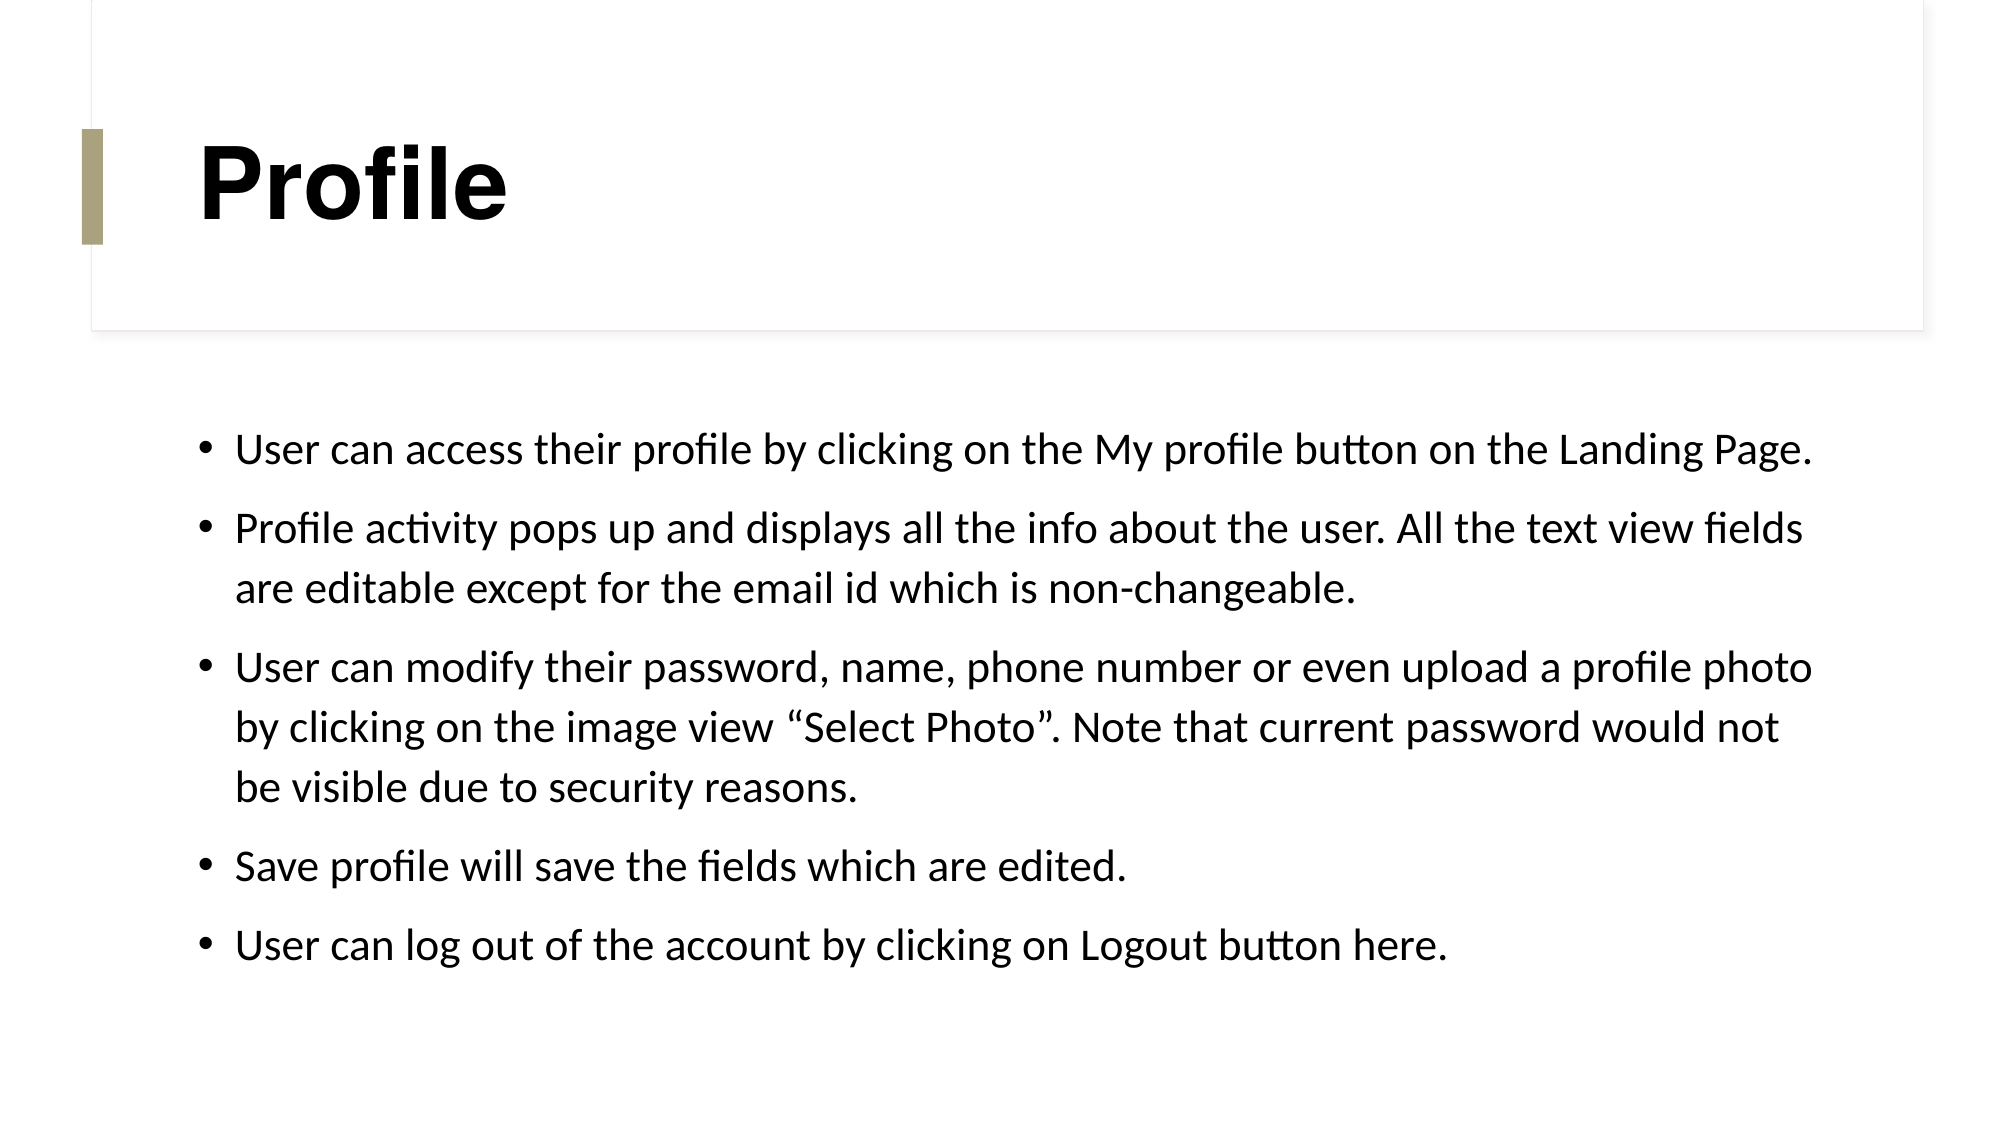

# Profile
User can access their profile by clicking on the My profile button on the Landing Page.
Profile activity pops up and displays all the info about the user. All the text view fields are editable except for the email id which is non-changeable.
User can modify their password, name, phone number or even upload a profile photo by clicking on the image view “Select Photo”. Note that current password would not be visible due to security reasons.
Save profile will save the fields which are edited.
User can log out of the account by clicking on Logout button here.